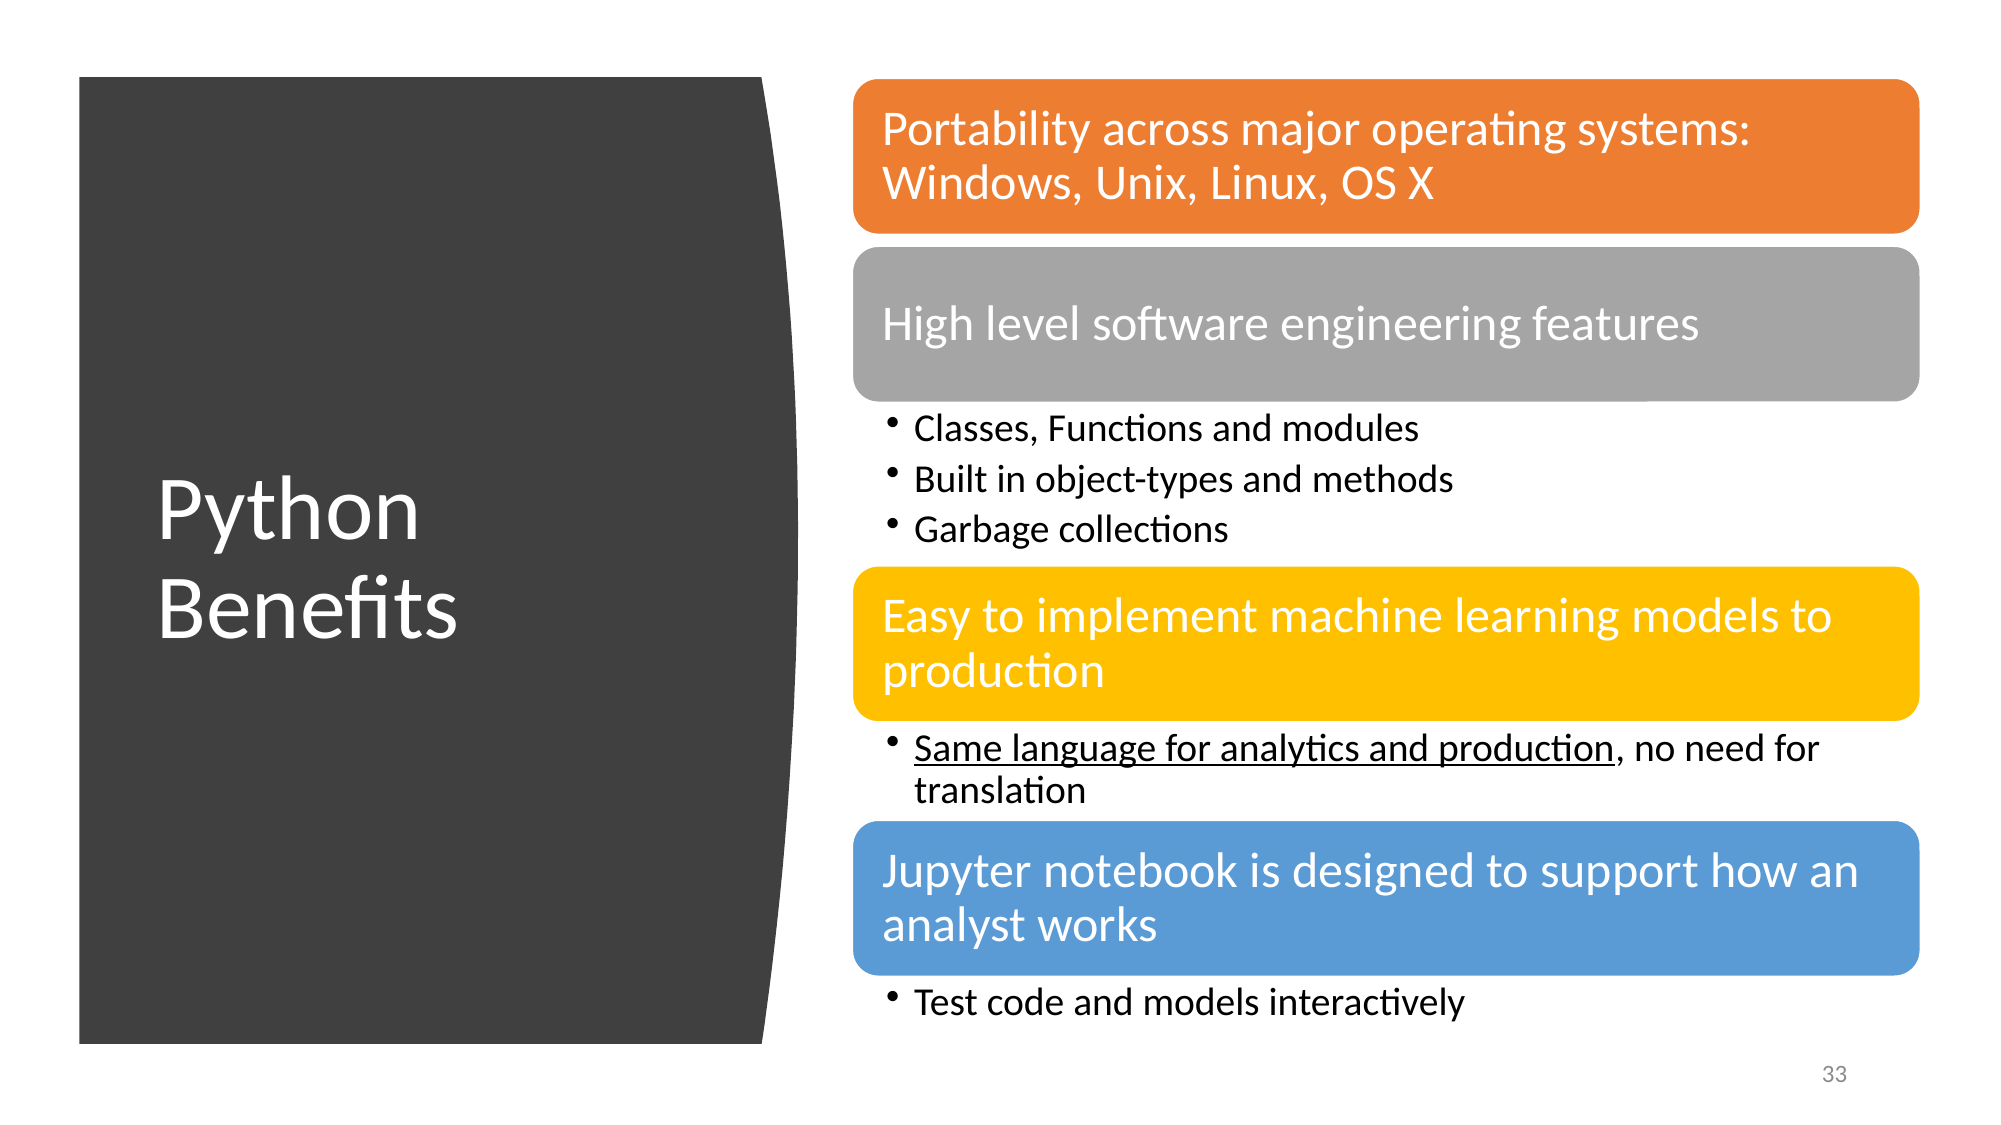

Portability across major operating systems: Windows, Unix, Linux, OS X
High level software engineering features
Classes, Functions and modules
Built in object-types and methods
Garbage collections
Easy to implement machine learning models to production
Same language for analytics and production, no need for translation
Jupyter notebook is designed to support how an analyst works
Test code and models interactively

# Python Benefits
33